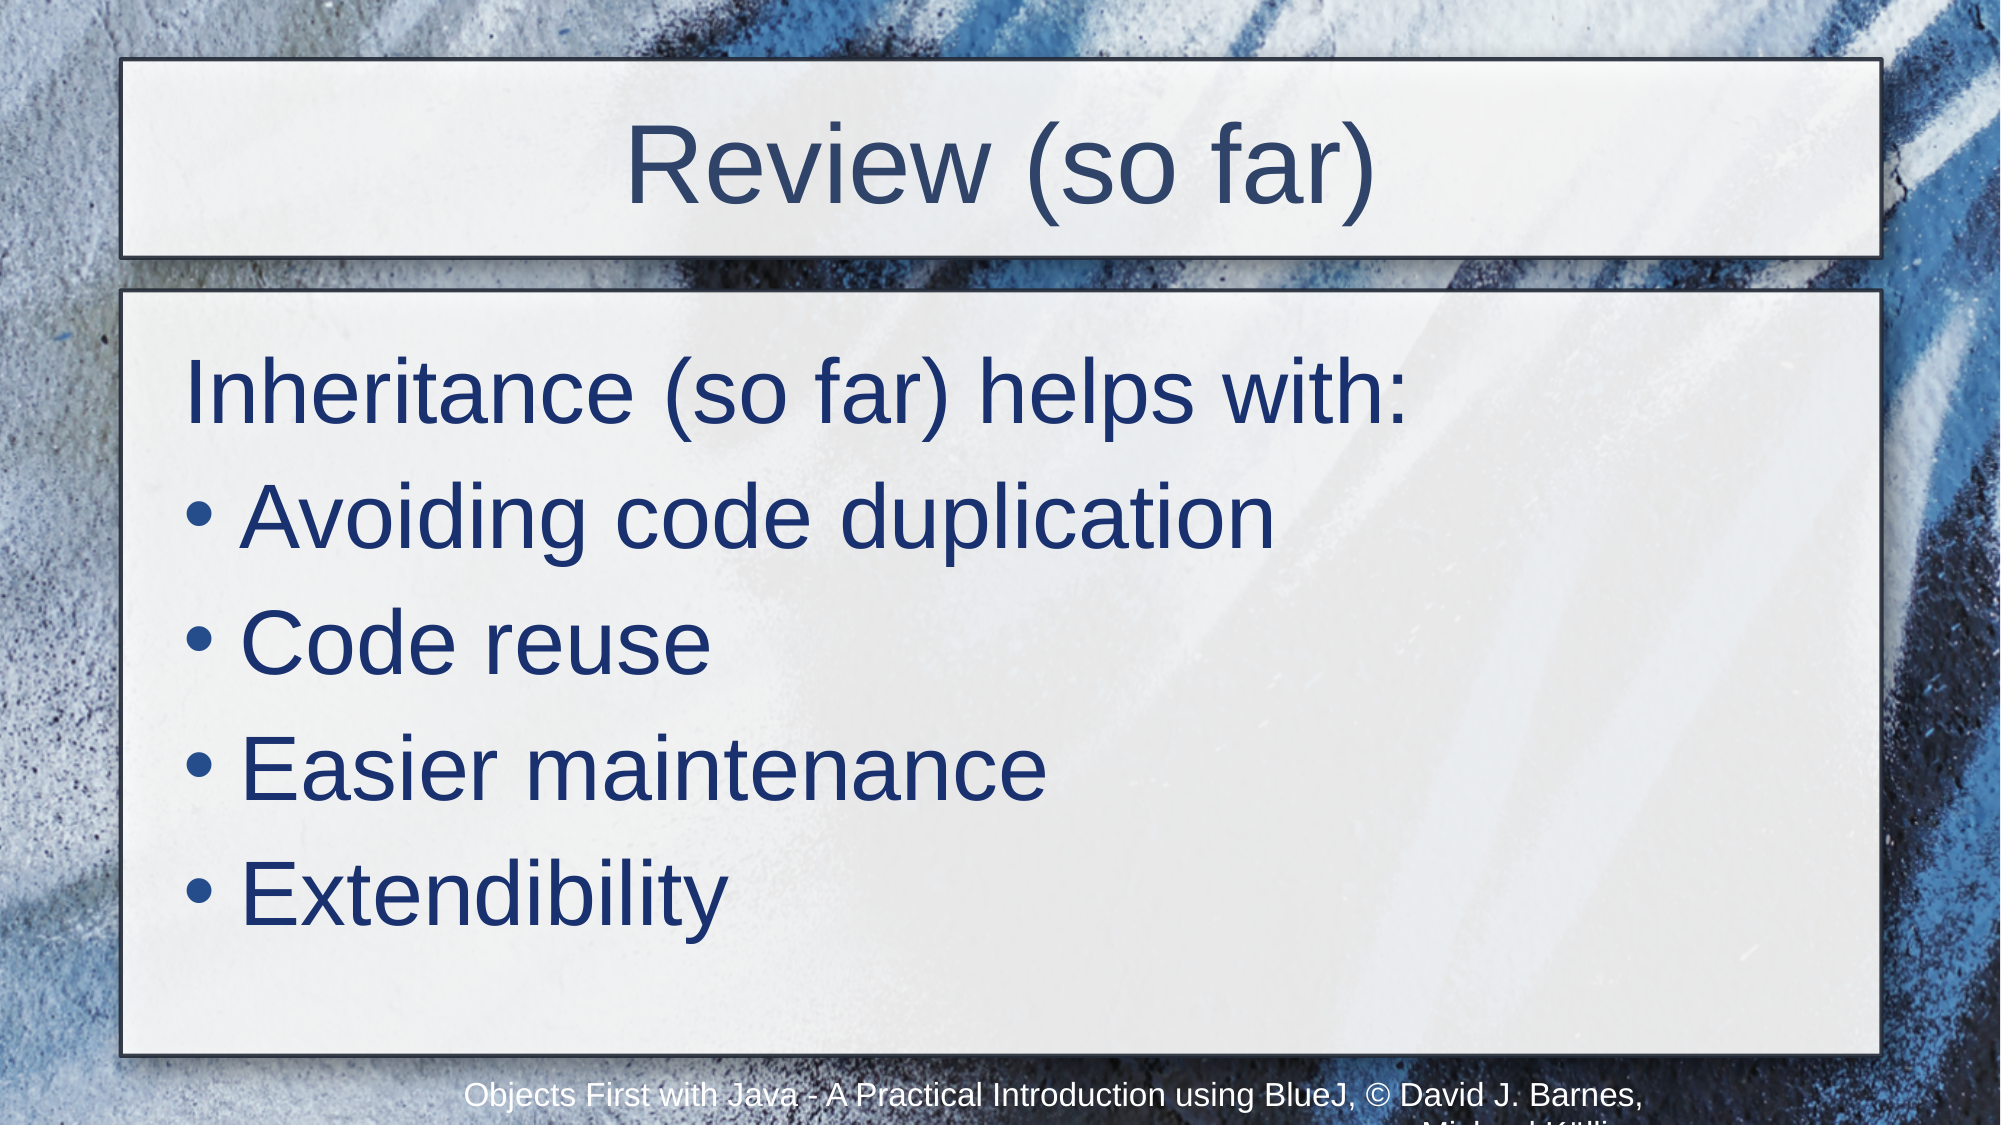

# Review (so far)
Inheritance (so far) helps with:
Avoiding code duplication
Code reuse
Easier maintenance
Extendibility